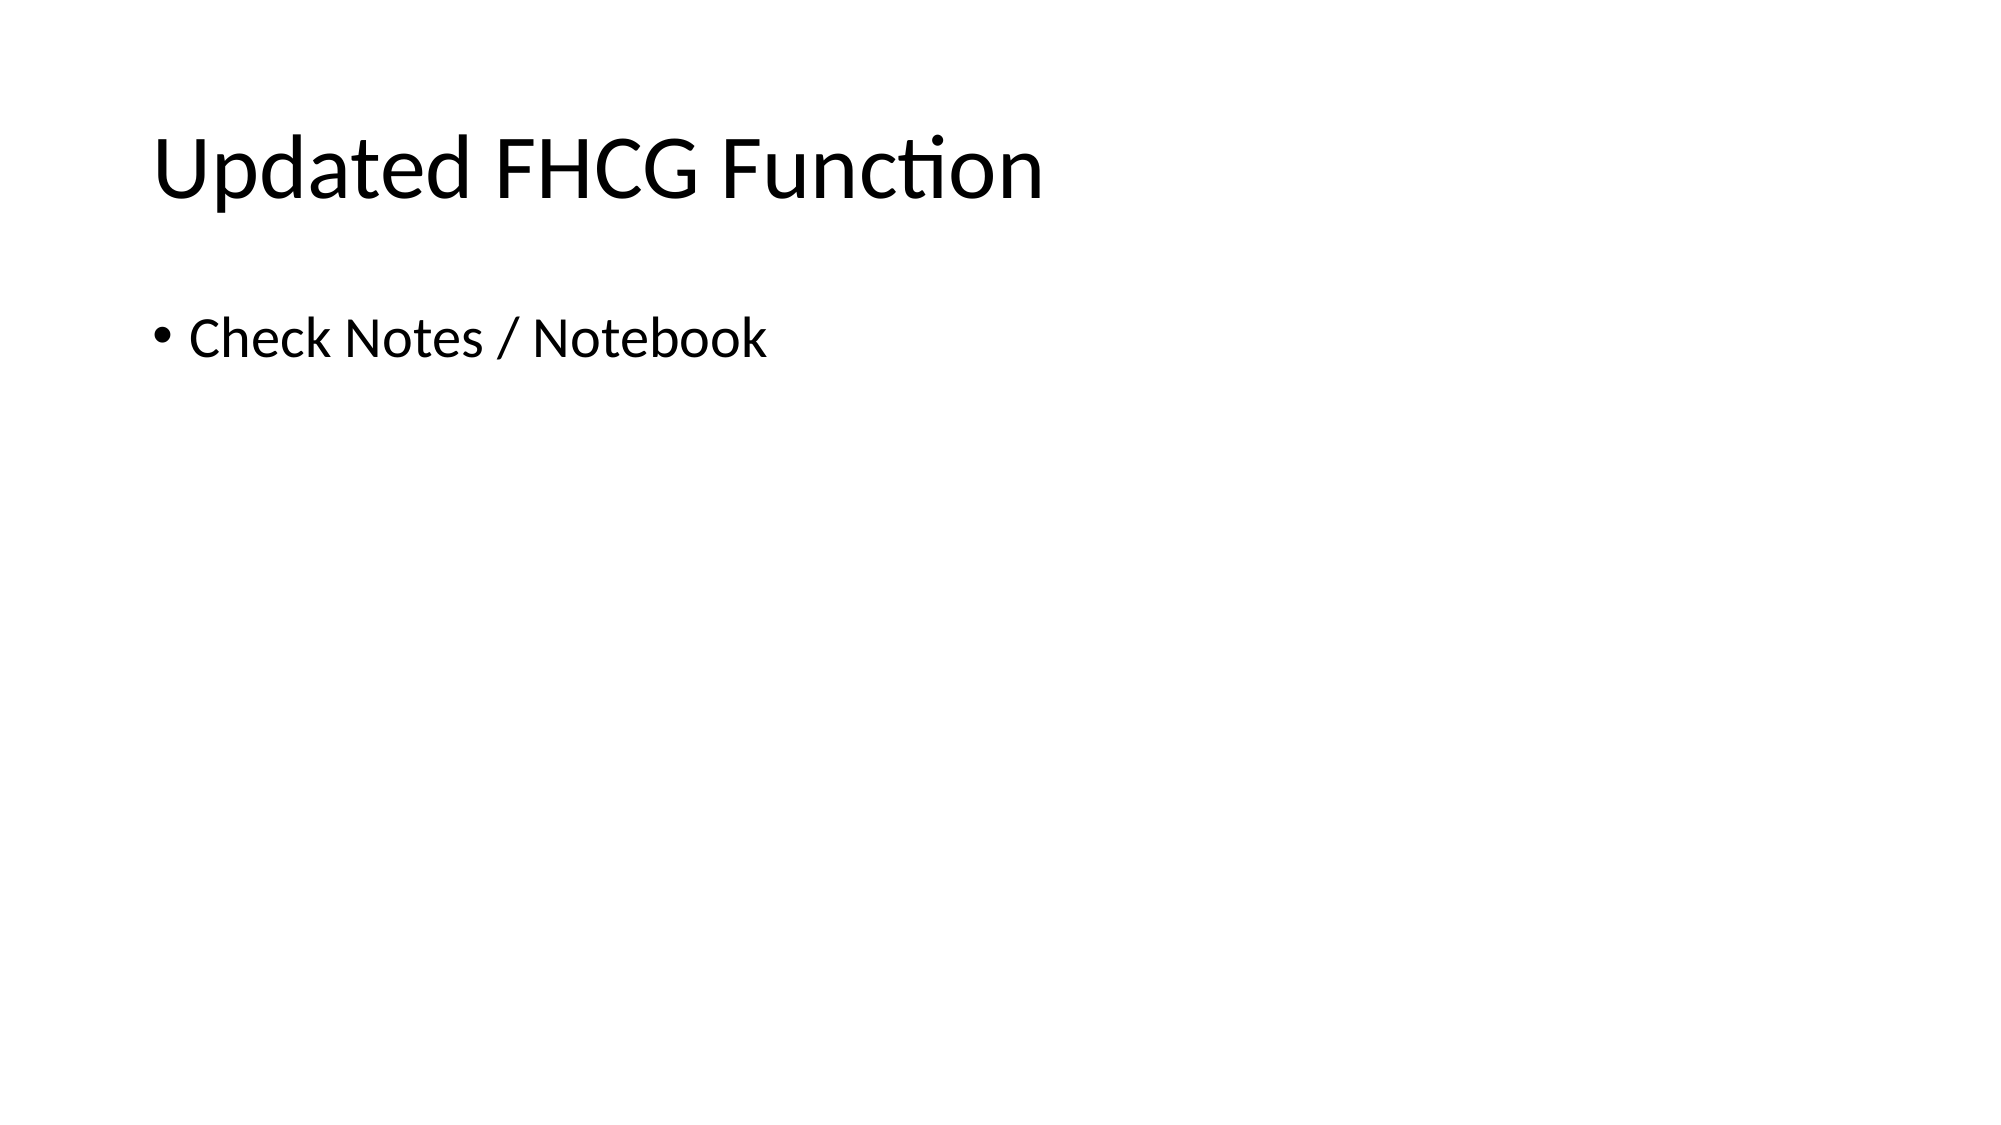

# Updated FHCG Function
Check Notes / Notebook